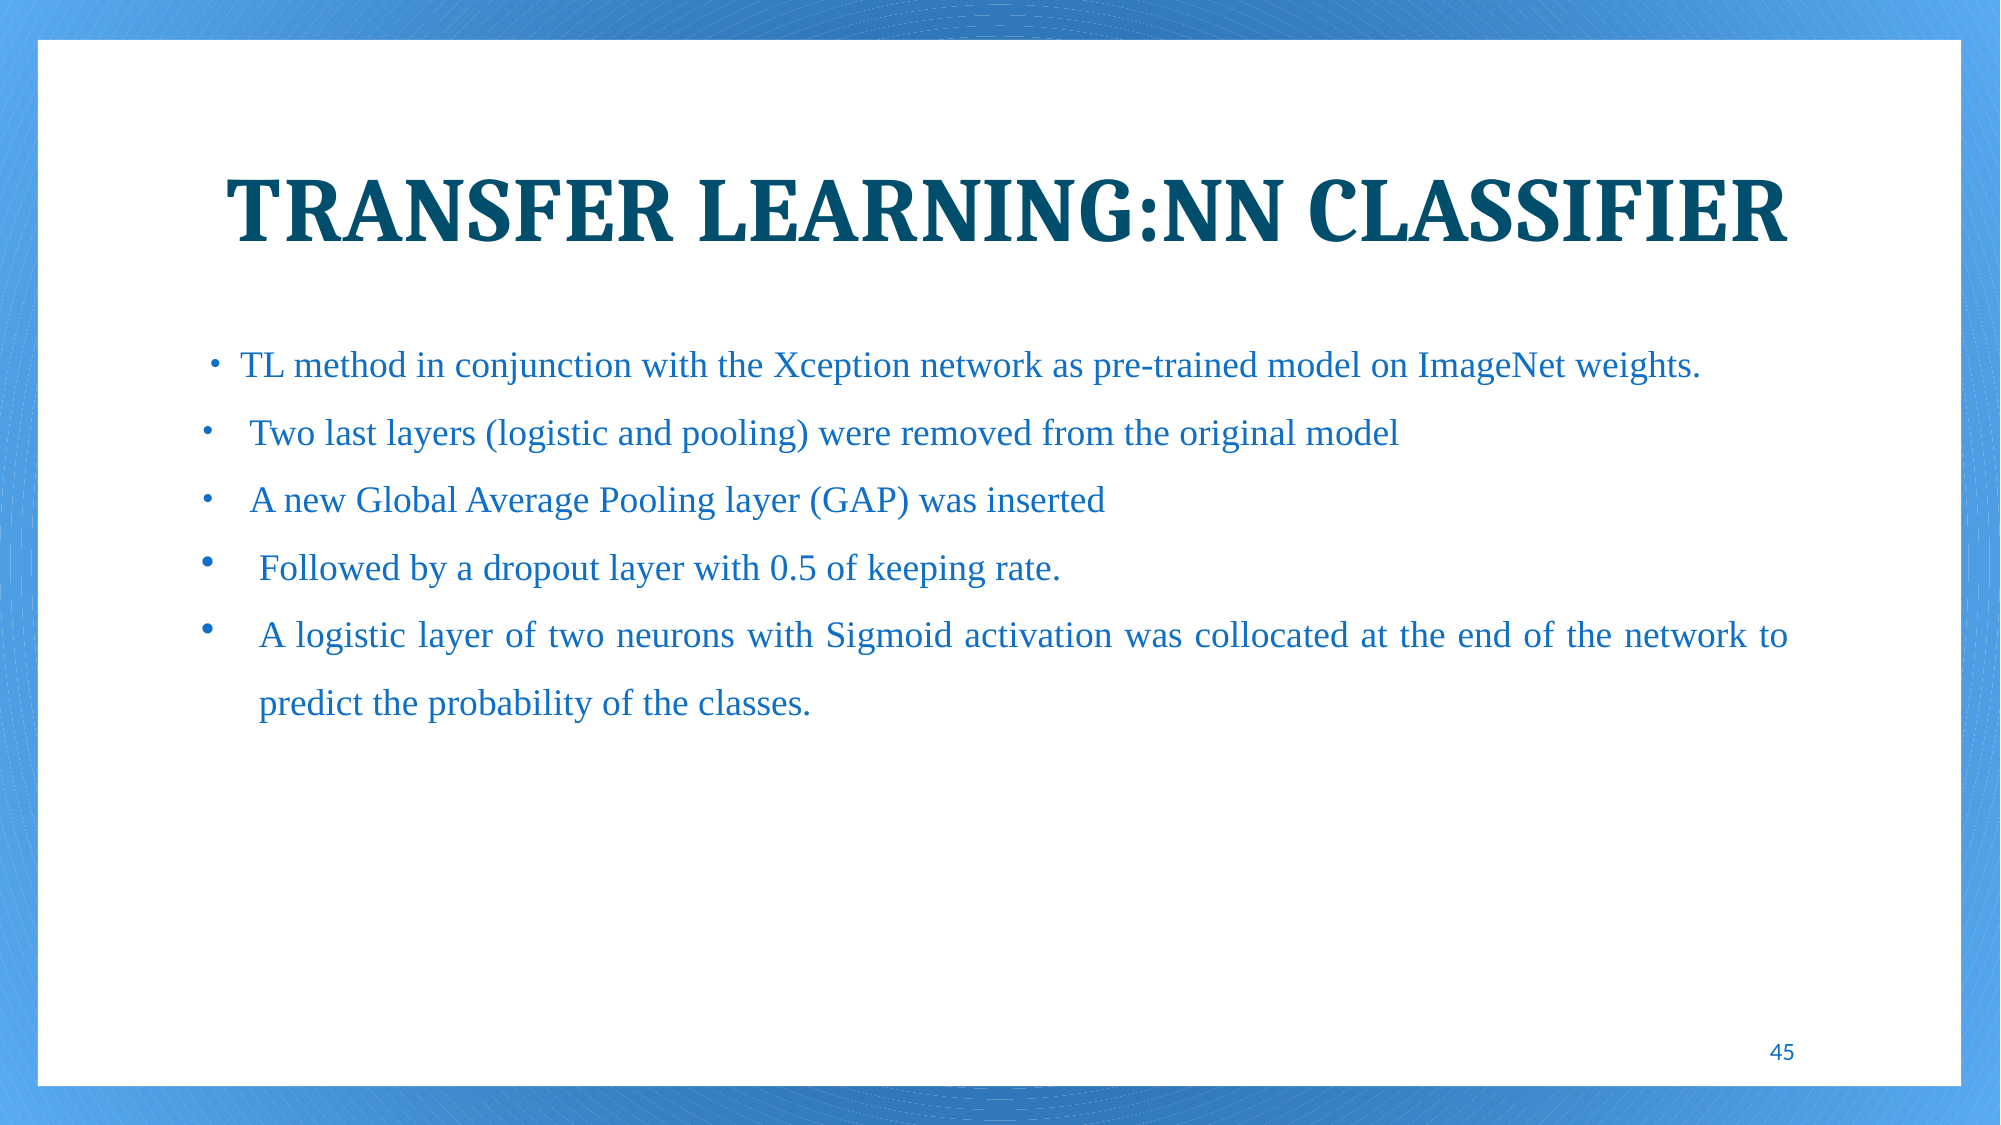

TRANSFER LEARNING:NN CLASSIFIER
TL method in conjunction with the Xception network as pre-trained model on ImageNet weights.
Two last layers (logistic and pooling) were removed from the original model
A new Global Average Pooling layer (GAP) was inserted
Followed by a dropout layer with 0.5 of keeping rate.
A logistic layer of two neurons with Sigmoid activation was collocated at the end of the network to predict the probability of the classes.

45